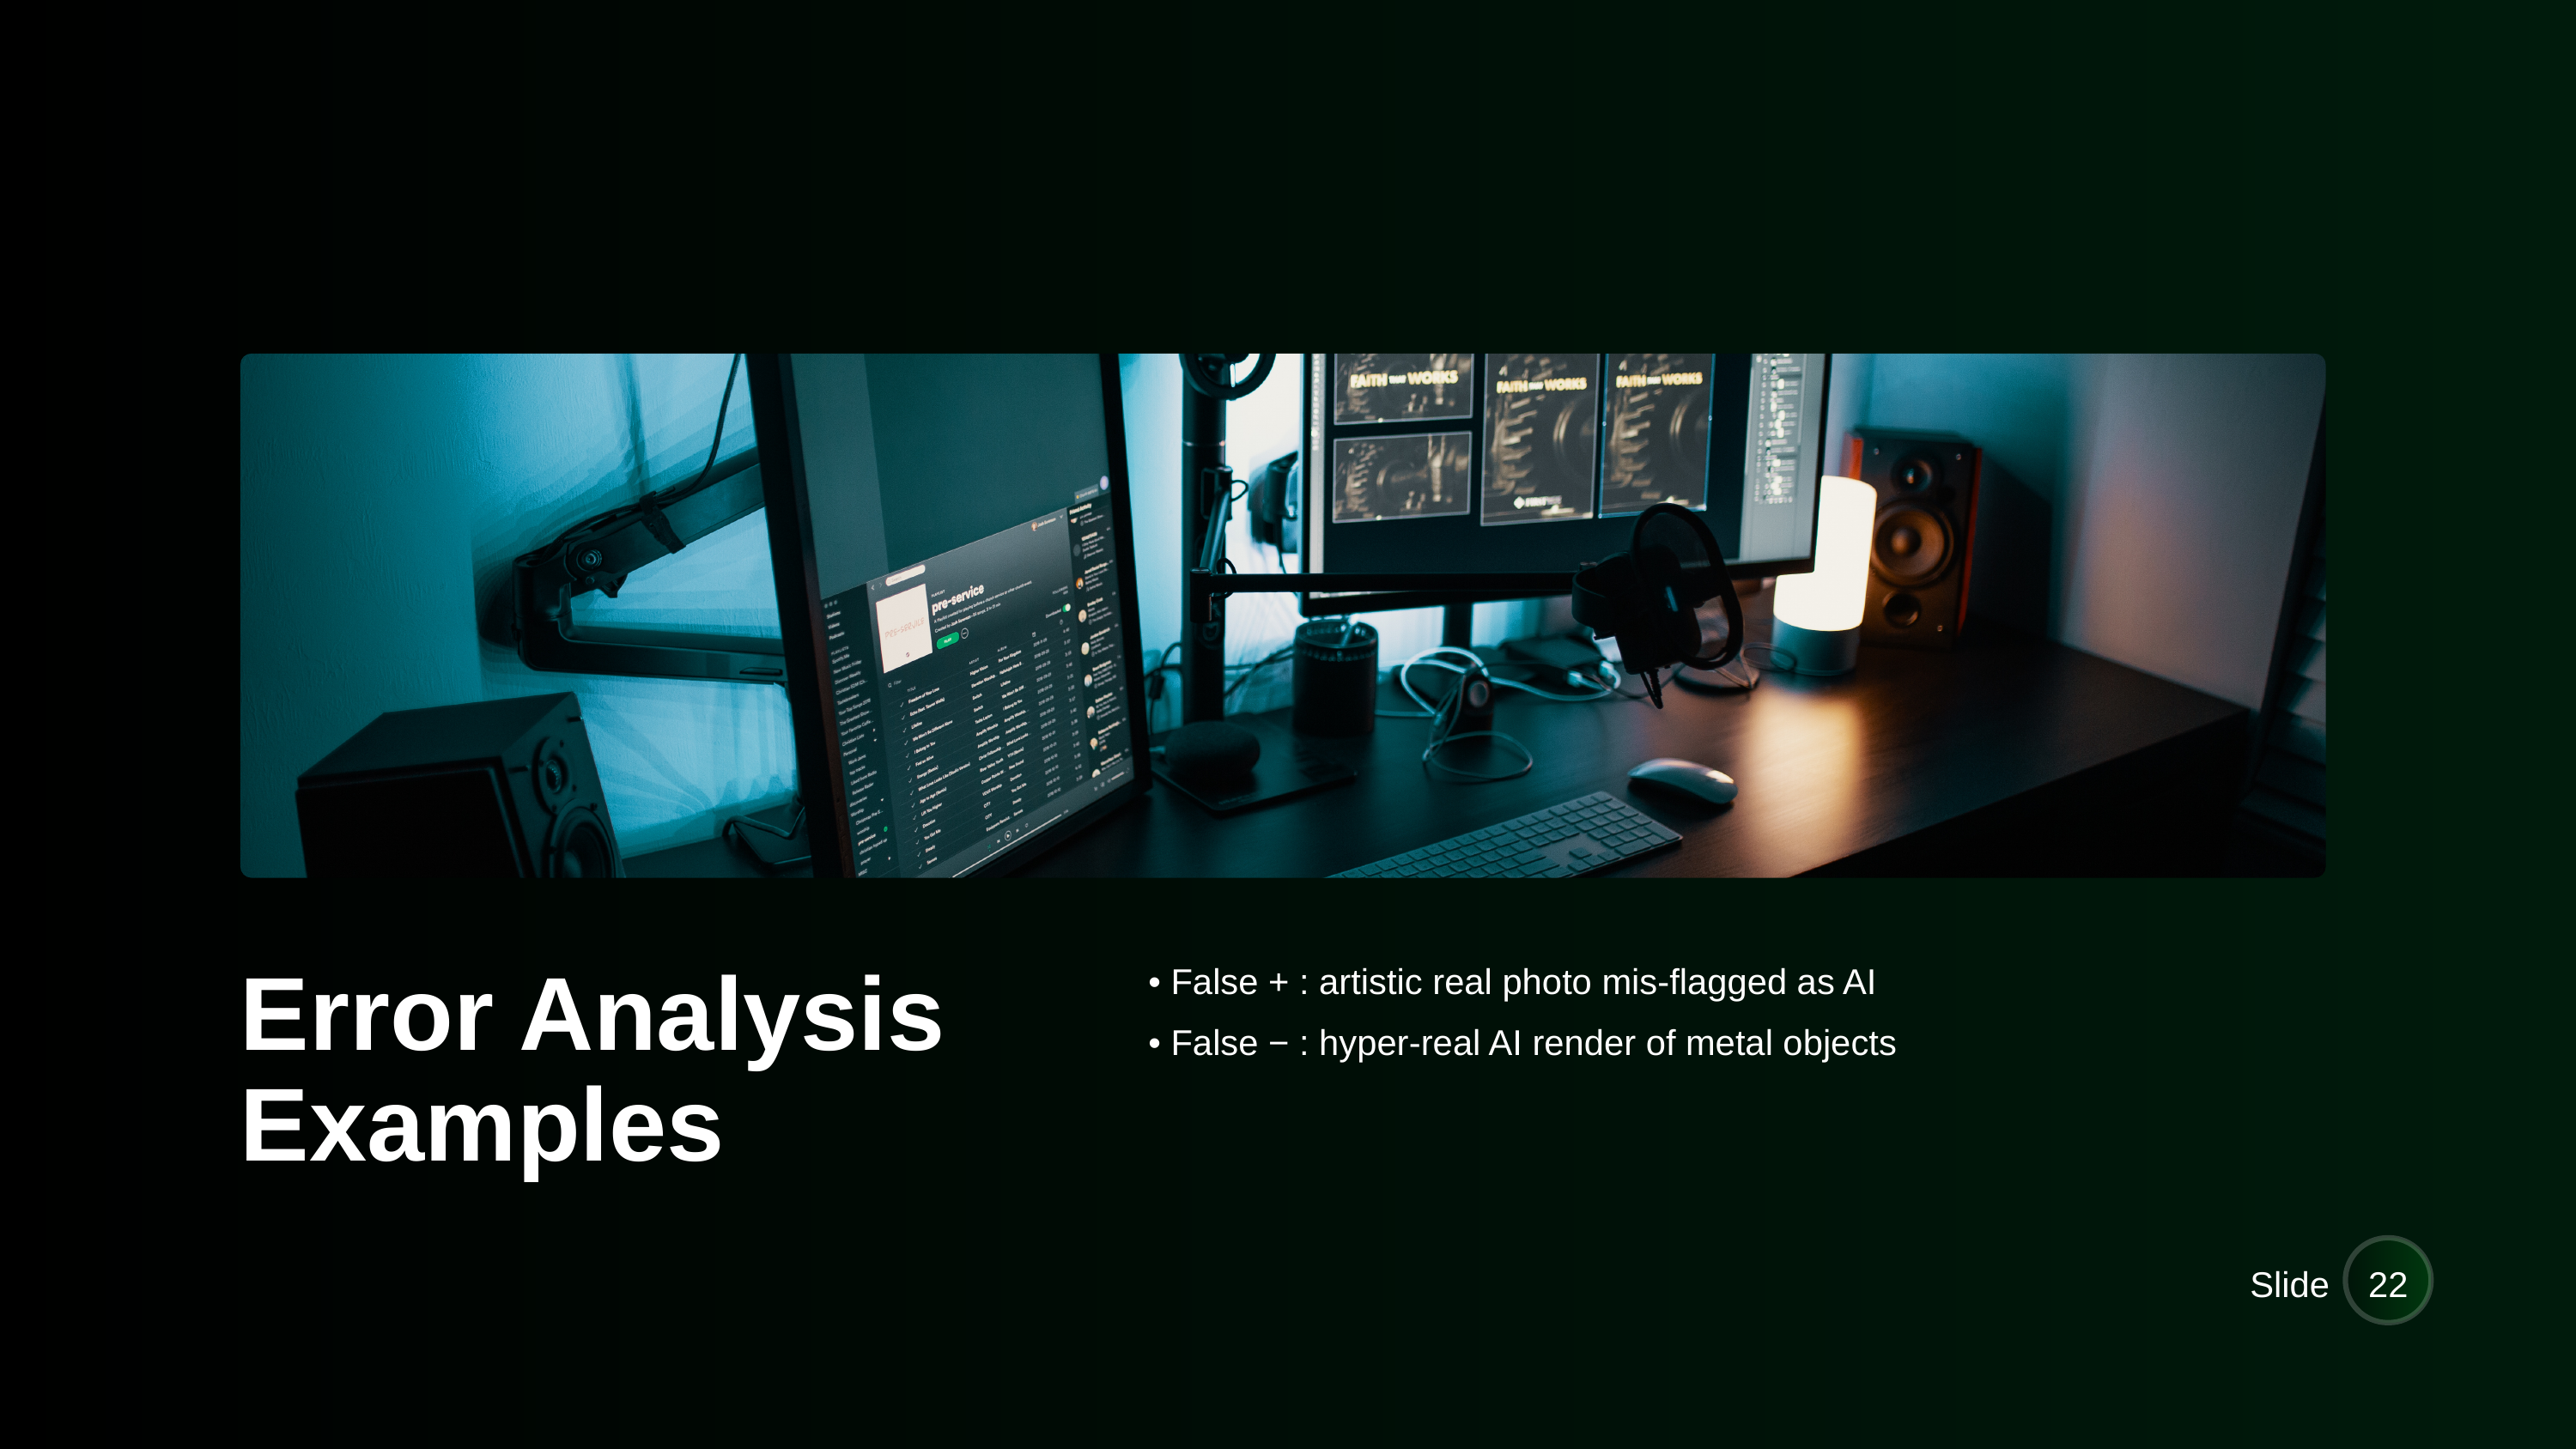

• False + : artistic real photo mis-flagged as AI
• False − : hyper-real AI render of metal objects
Error Analysis Examples

Slide
22